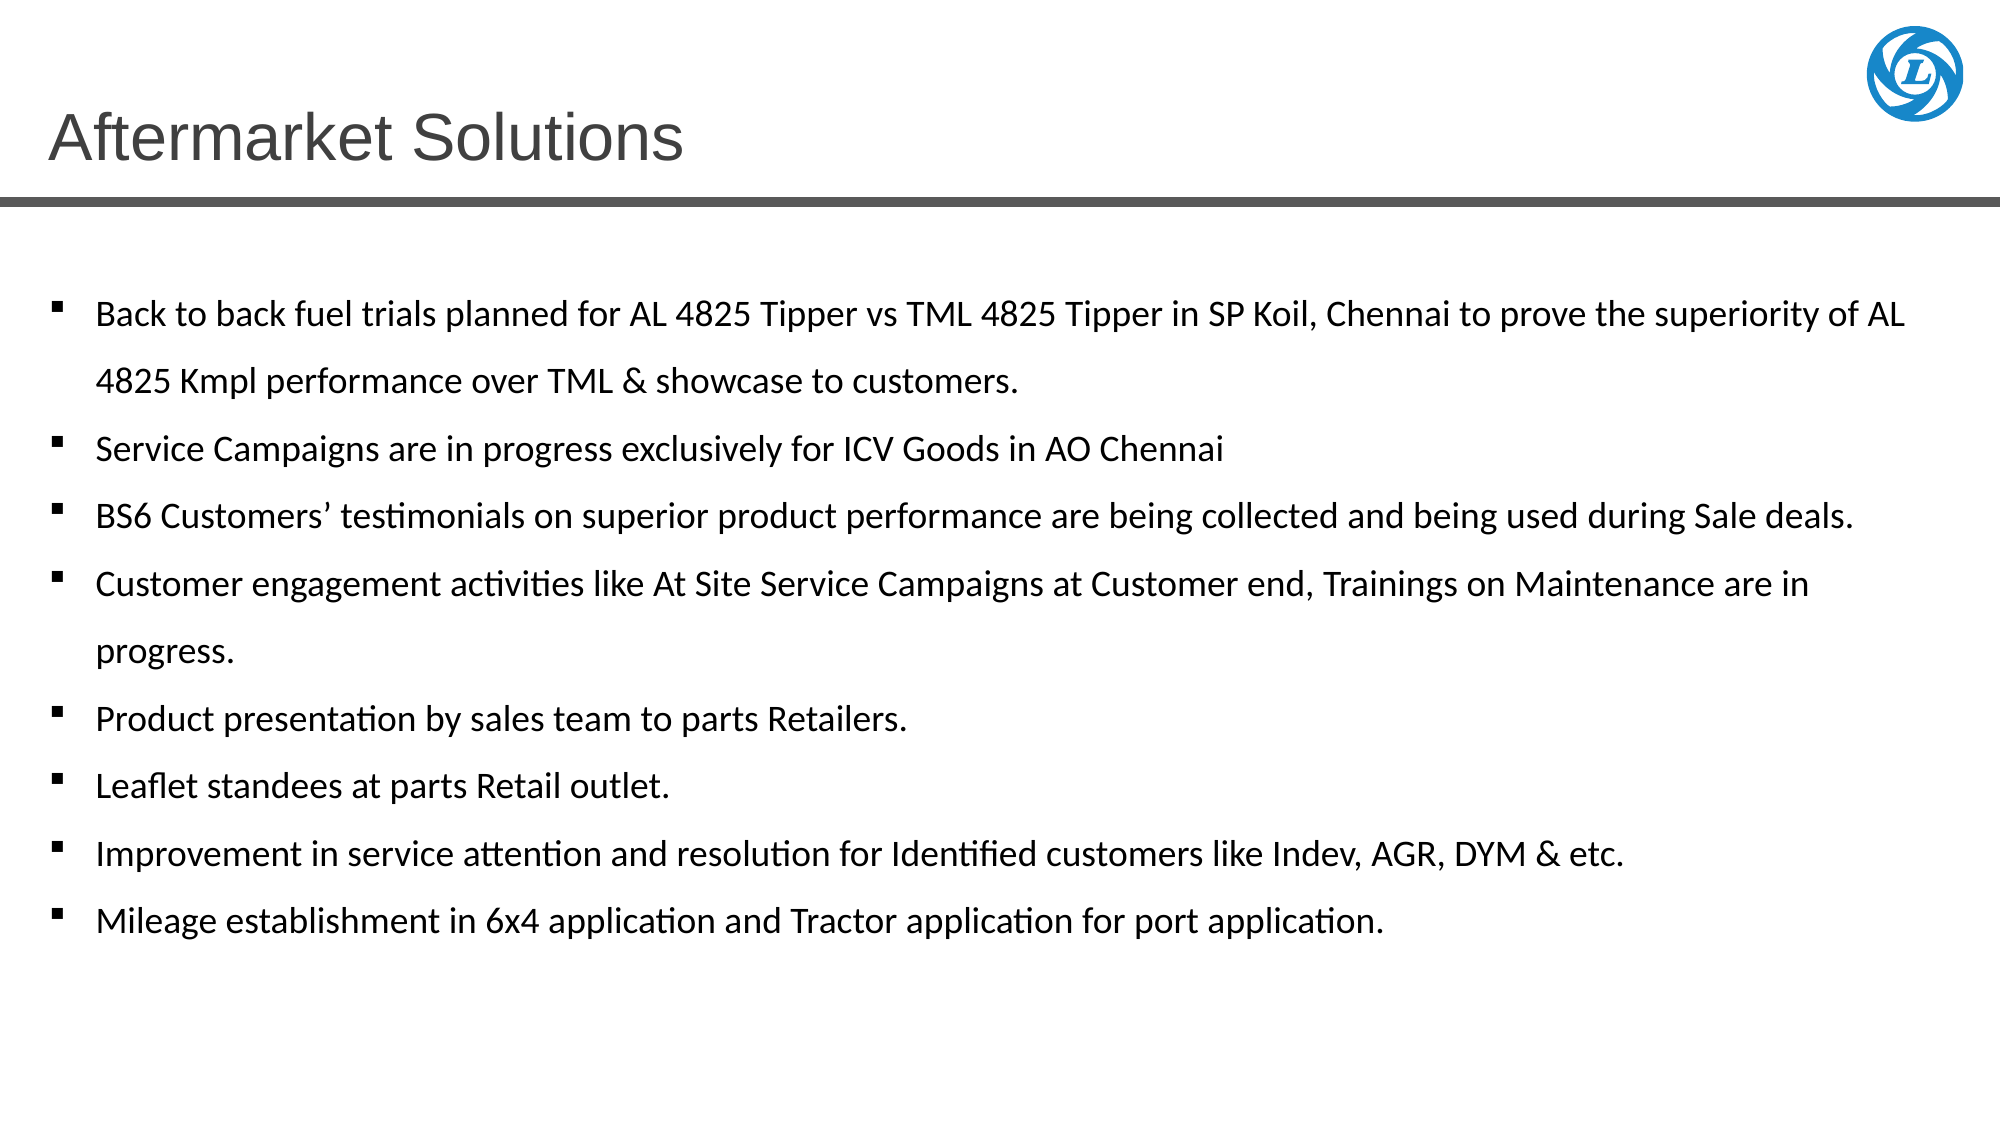

Aftermarket Solutions

Back to back fuel trials planned for AL 4825 Tipper vs TML 4825 Tipper in SP Koil, Chennai to prove the superiority of AL 4825 Kmpl performance over TML & showcase to customers.
Service Campaigns are in progress exclusively for ICV Goods in AO Chennai
BS6 Customers’ testimonials on superior product performance are being collected and being used during Sale deals.
Customer engagement activities like At Site Service Campaigns at Customer end, Trainings on Maintenance are in progress.
Product presentation by sales team to parts Retailers.
Leaflet standees at parts Retail outlet.
Improvement in service attention and resolution for Identified customers like Indev, AGR, DYM & etc.
Mileage establishment in 6x4 application and Tractor application for port application.